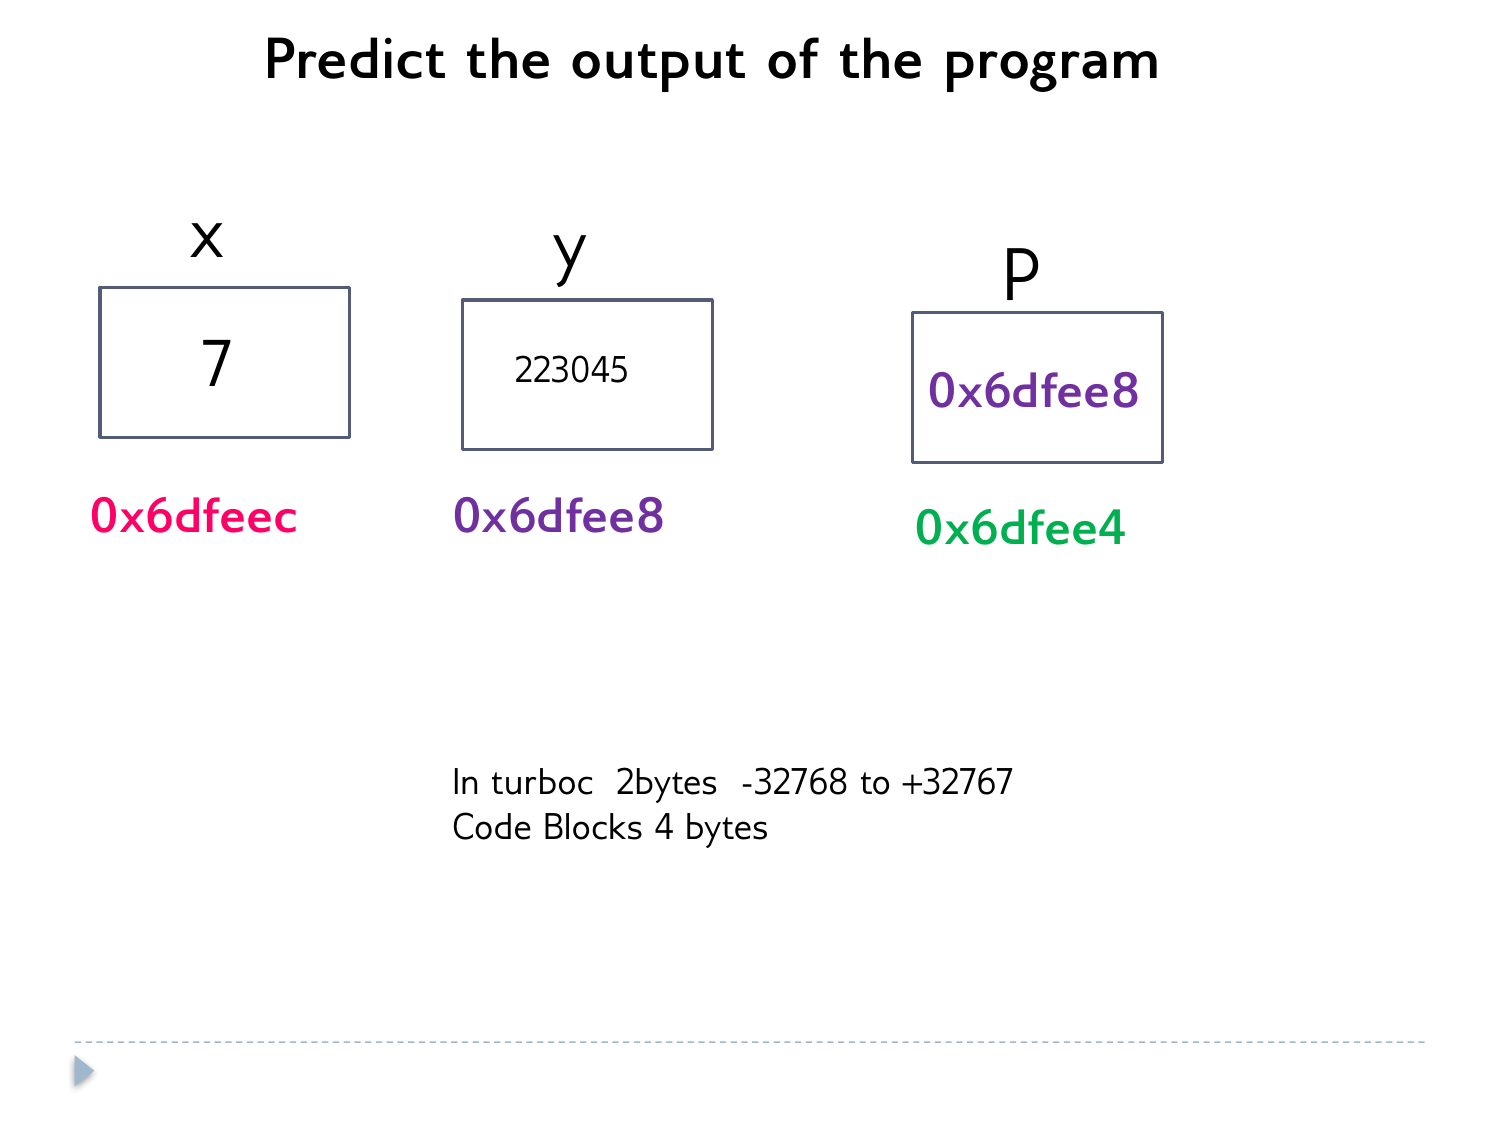

Predict the output of the program
x
y
p

7

223045
0x6dfee8
0x6dfeec
0x6dfee8
0x6dfee4
In turboc  2bytes  -32768 to +32767
Code Blocks 4 bytes